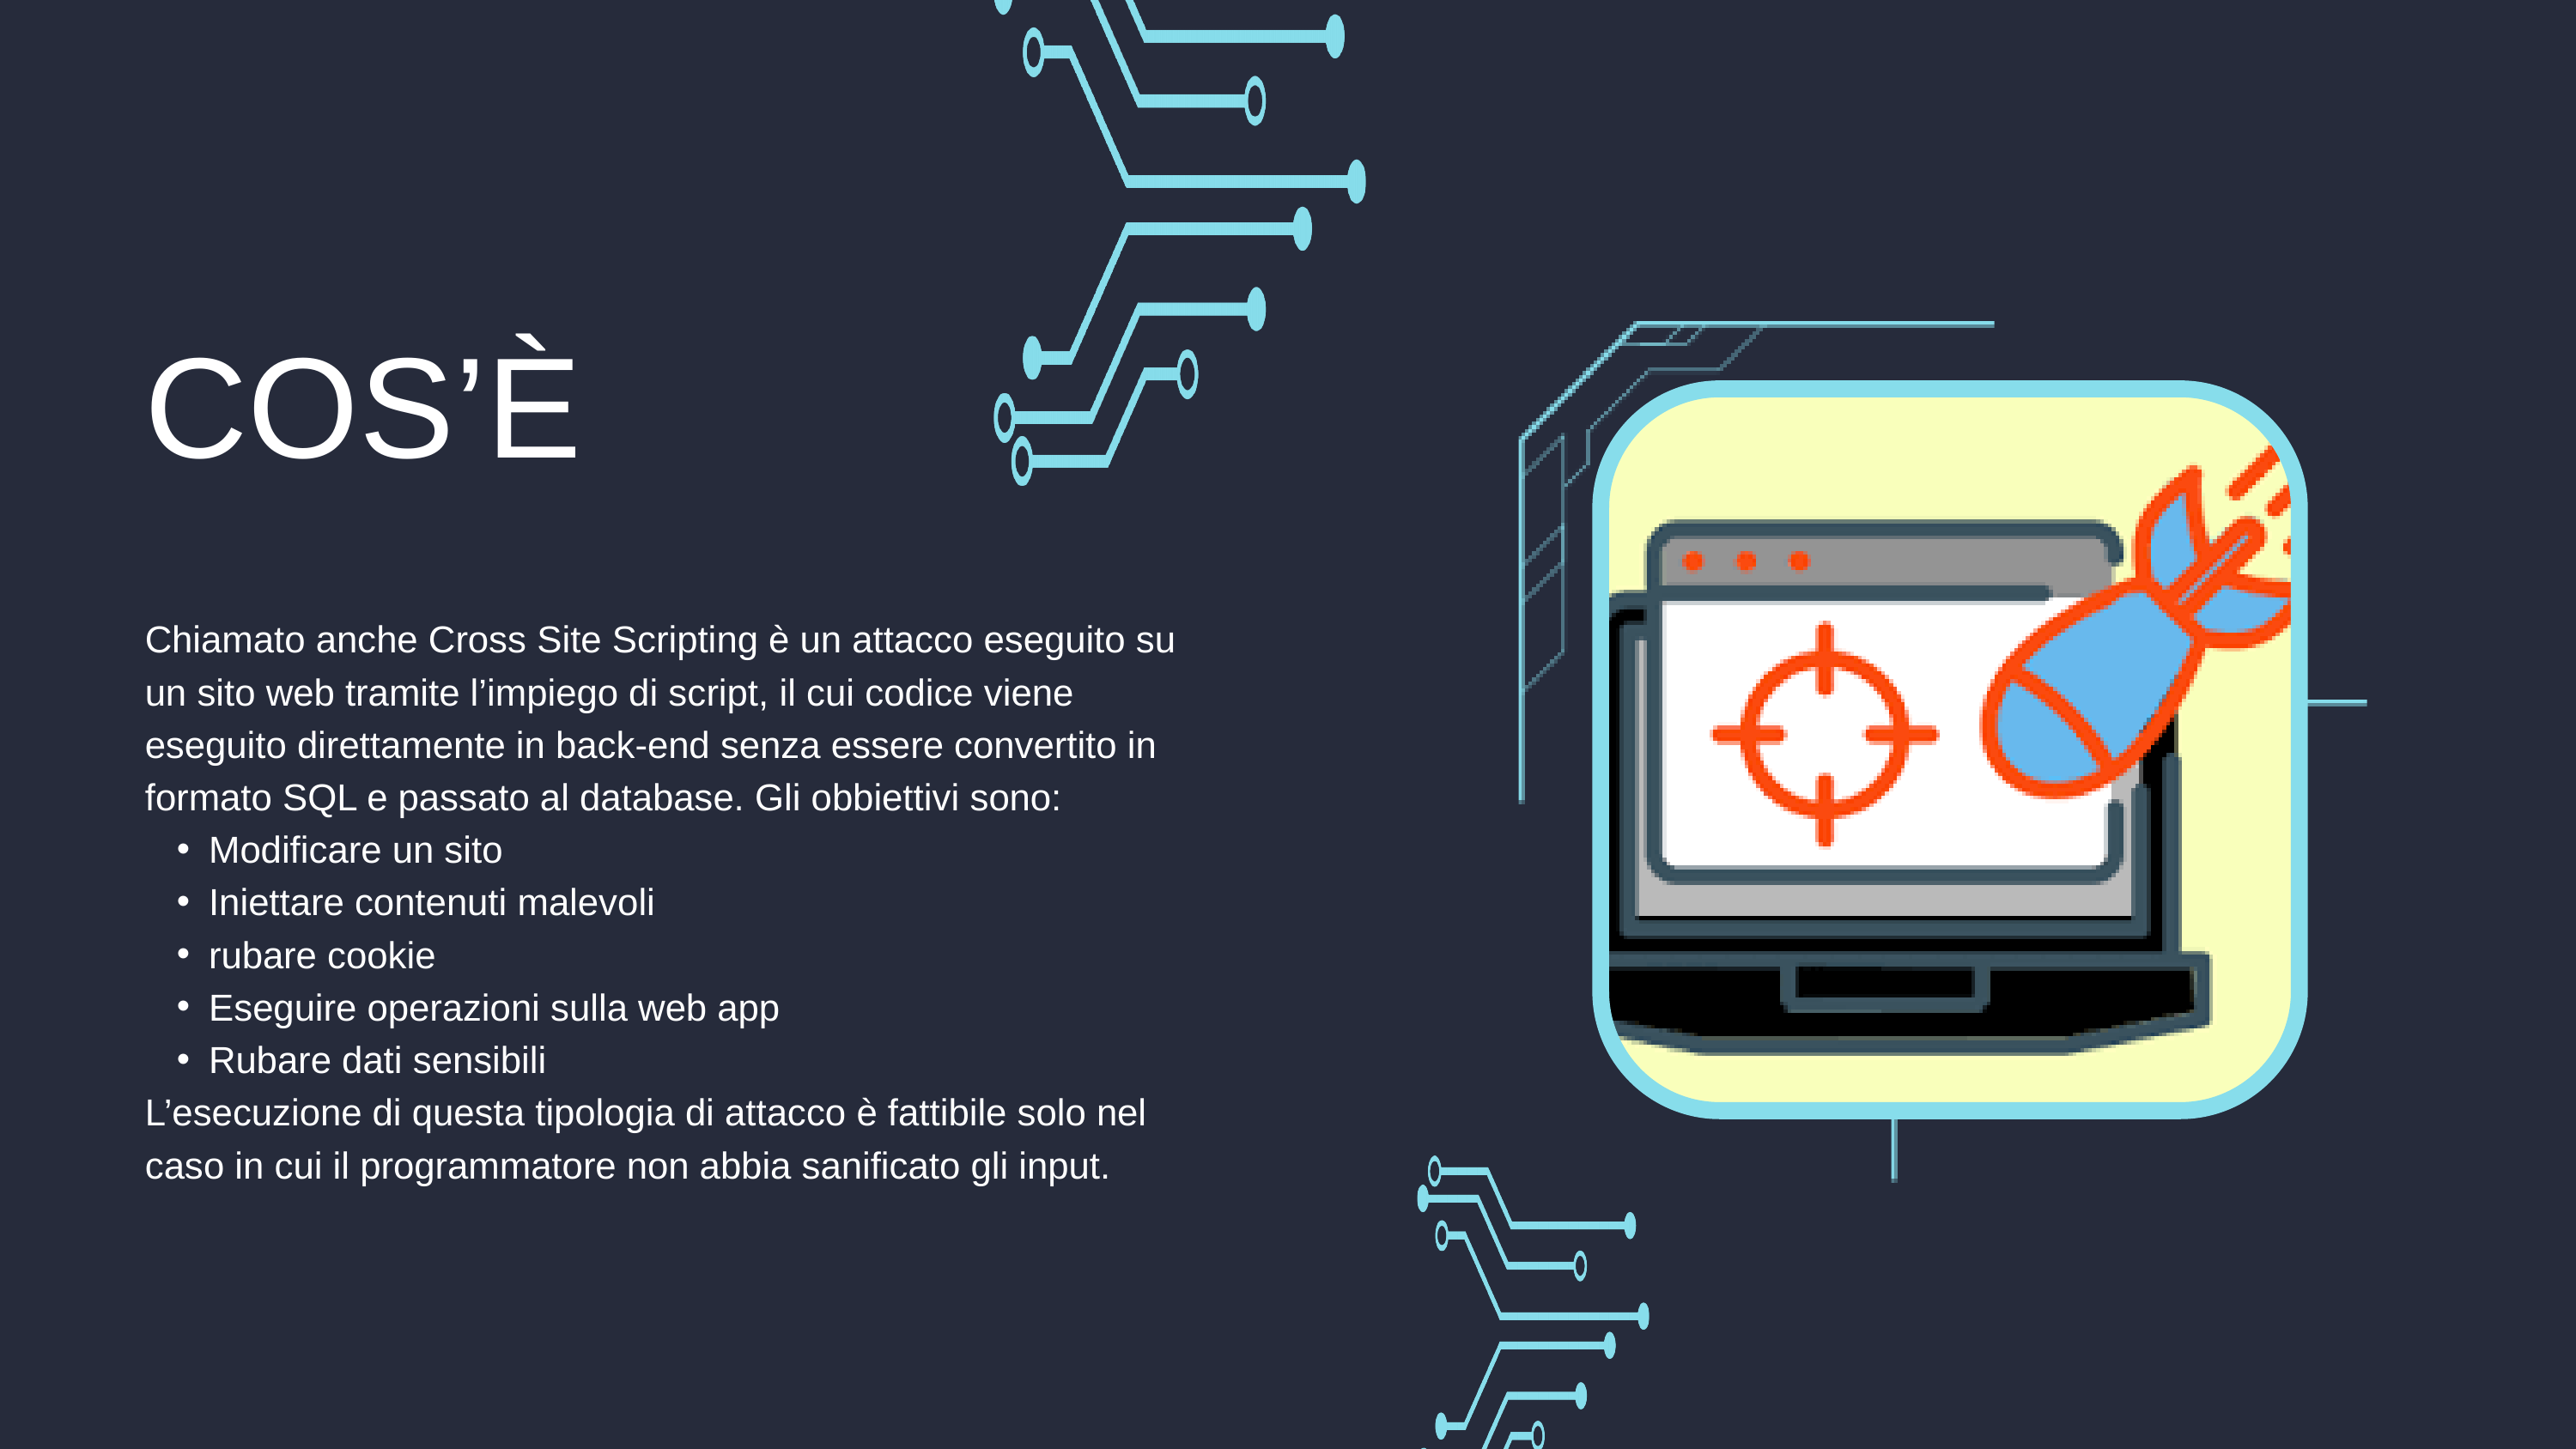

COS’È

Chiamato anche Cross Site Scripting è un attacco eseguito su un sito web tramite l’impiego di script, il cui codice viene eseguito direttamente in back-end senza essere convertito in formato SQL e passato al database. Gli obbiettivi sono:
Modificare un sito
Iniettare contenuti malevoli
rubare cookie
Eseguire operazioni sulla web app
Rubare dati sensibili
L’esecuzione di questa tipologia di attacco è fattibile solo nel caso in cui il programmatore non abbia sanificato gli input.